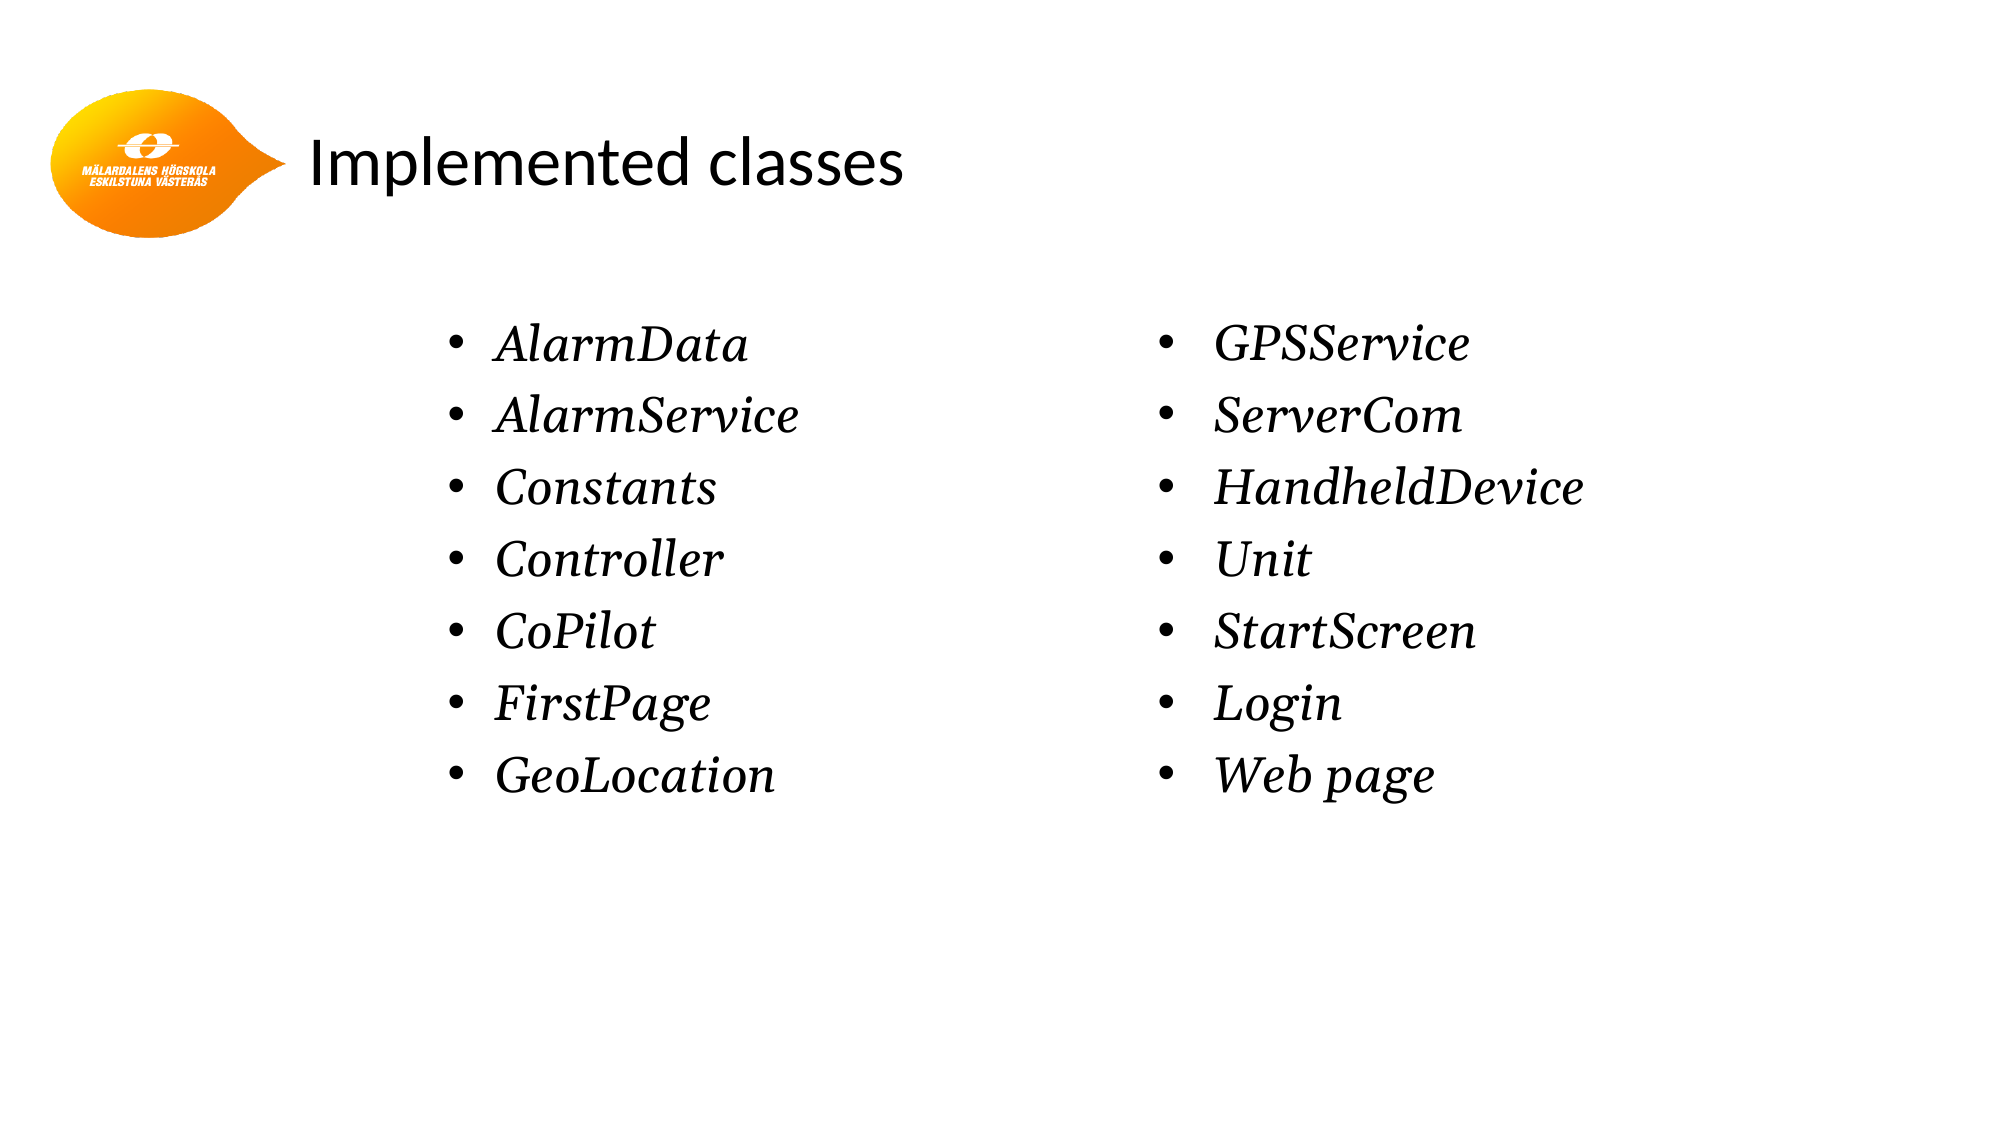

# Implemented classes
AlarmData
AlarmService
Constants
Controller
CoPilot
FirstPage
GeoLocation

GPSService
ServerCom
HandheldDevice
Unit
StartScreen
Login
Web page